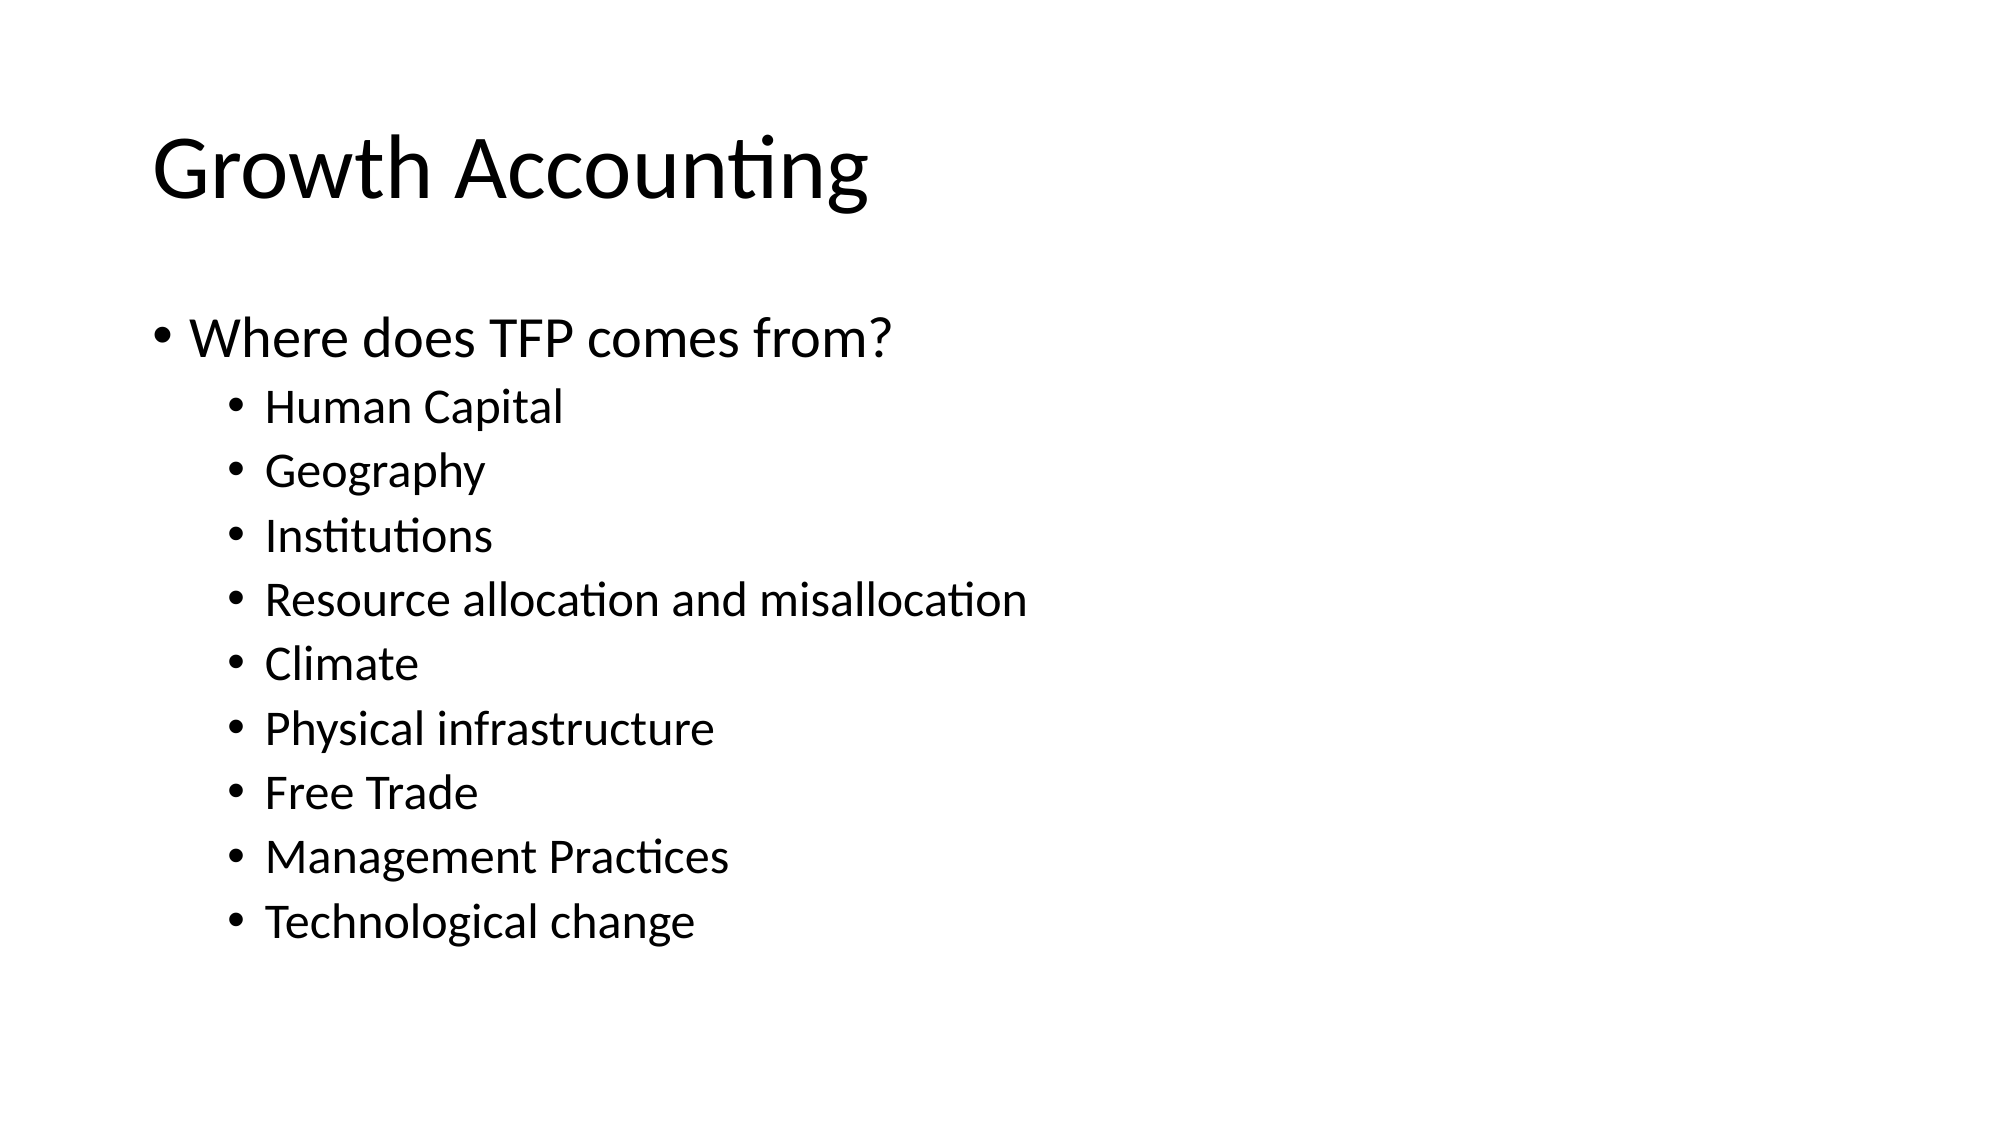

# Growth Accounting
Where does TFP comes from?
Human Capital
Geography
Institutions
Resource allocation and misallocation
Climate
Physical infrastructure
Free Trade
Management Practices
Technological change